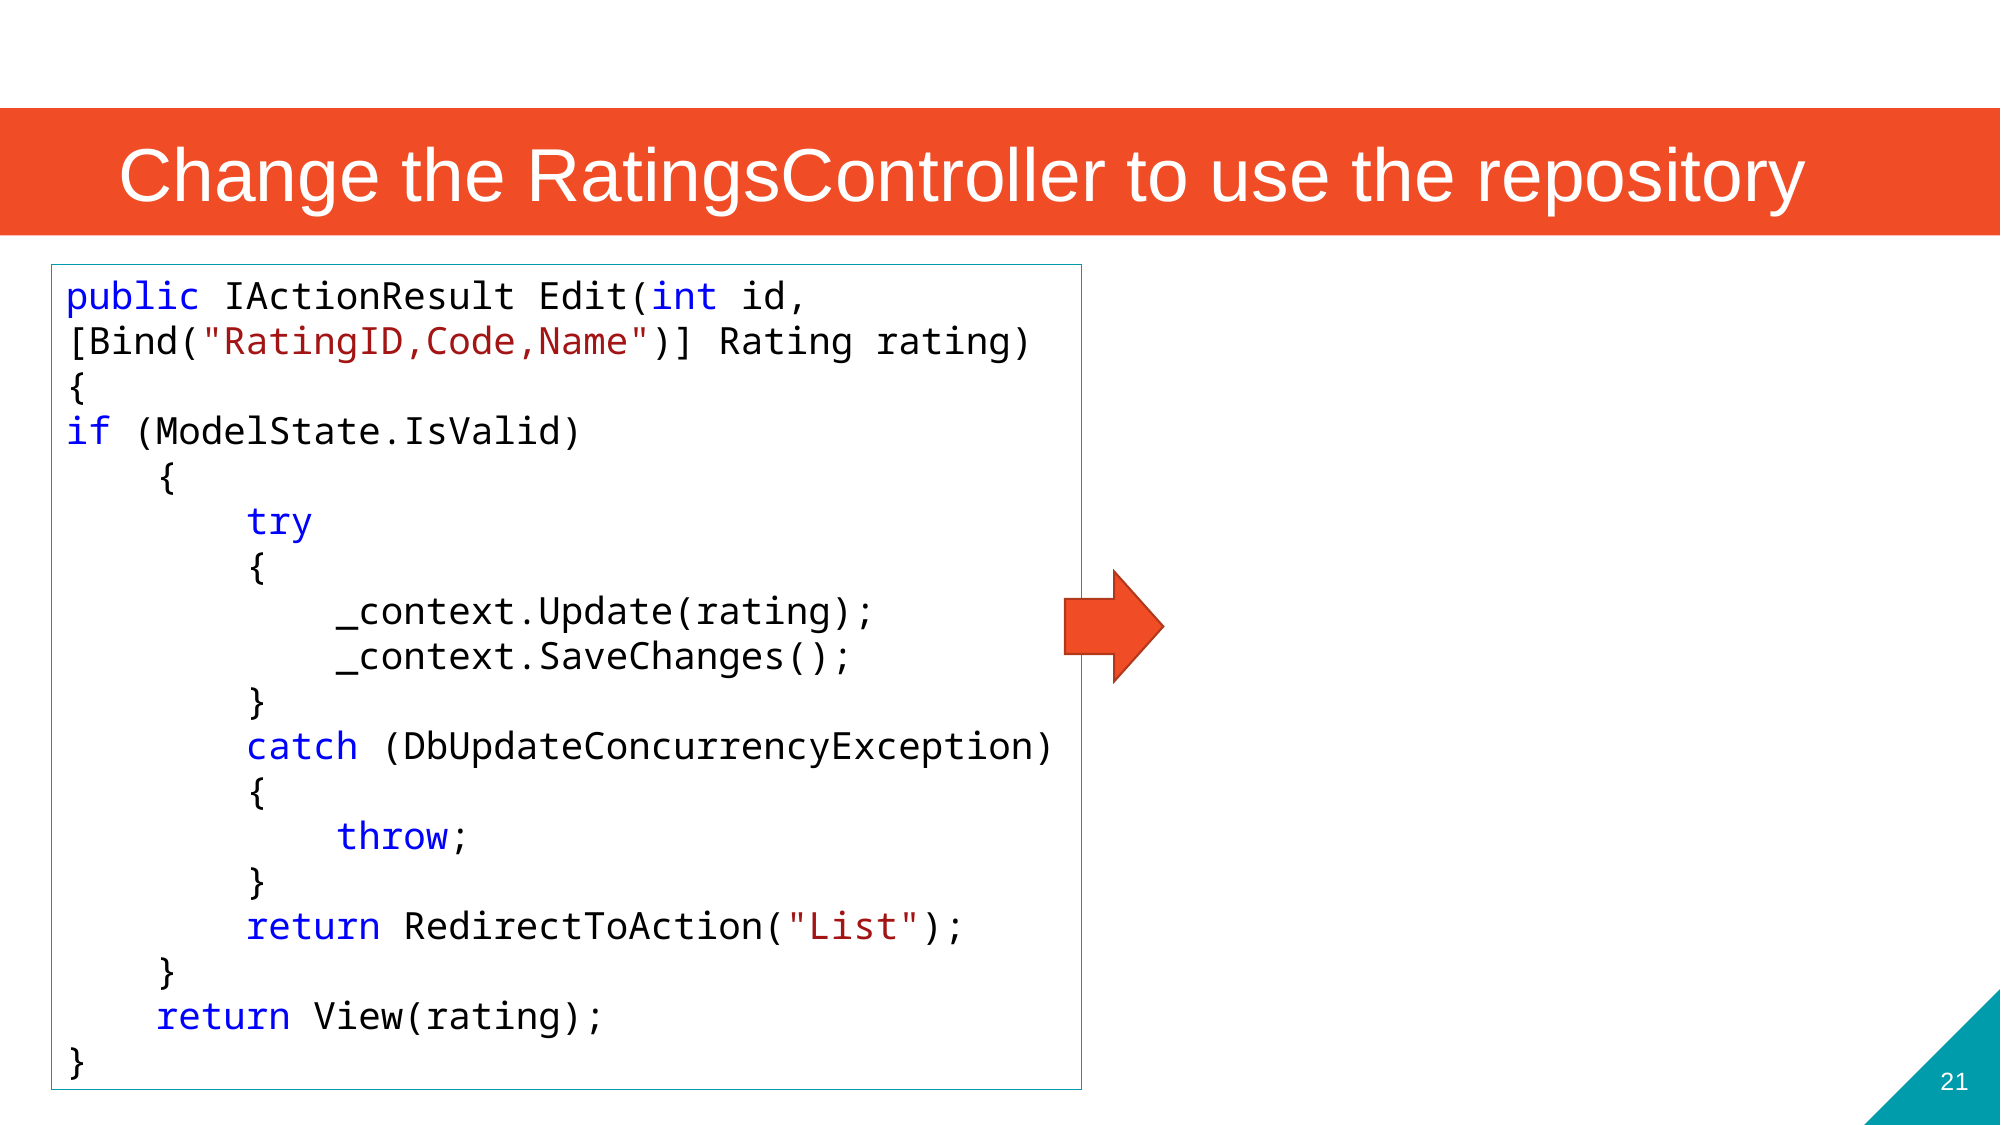

# Change the RatingsController to use the repository
public IActionResult Edit(int id, [Bind("RatingID,Code,Name")] Rating rating)
{
if (ModelState.IsValid)
    {
        try
        {
            _context.Update(rating);
            _context.SaveChanges();
        }
        catch (DbUpdateConcurrencyException)
        {
            throw;
        }
        return RedirectToAction("List");
    }
    return View(rating);
}

21